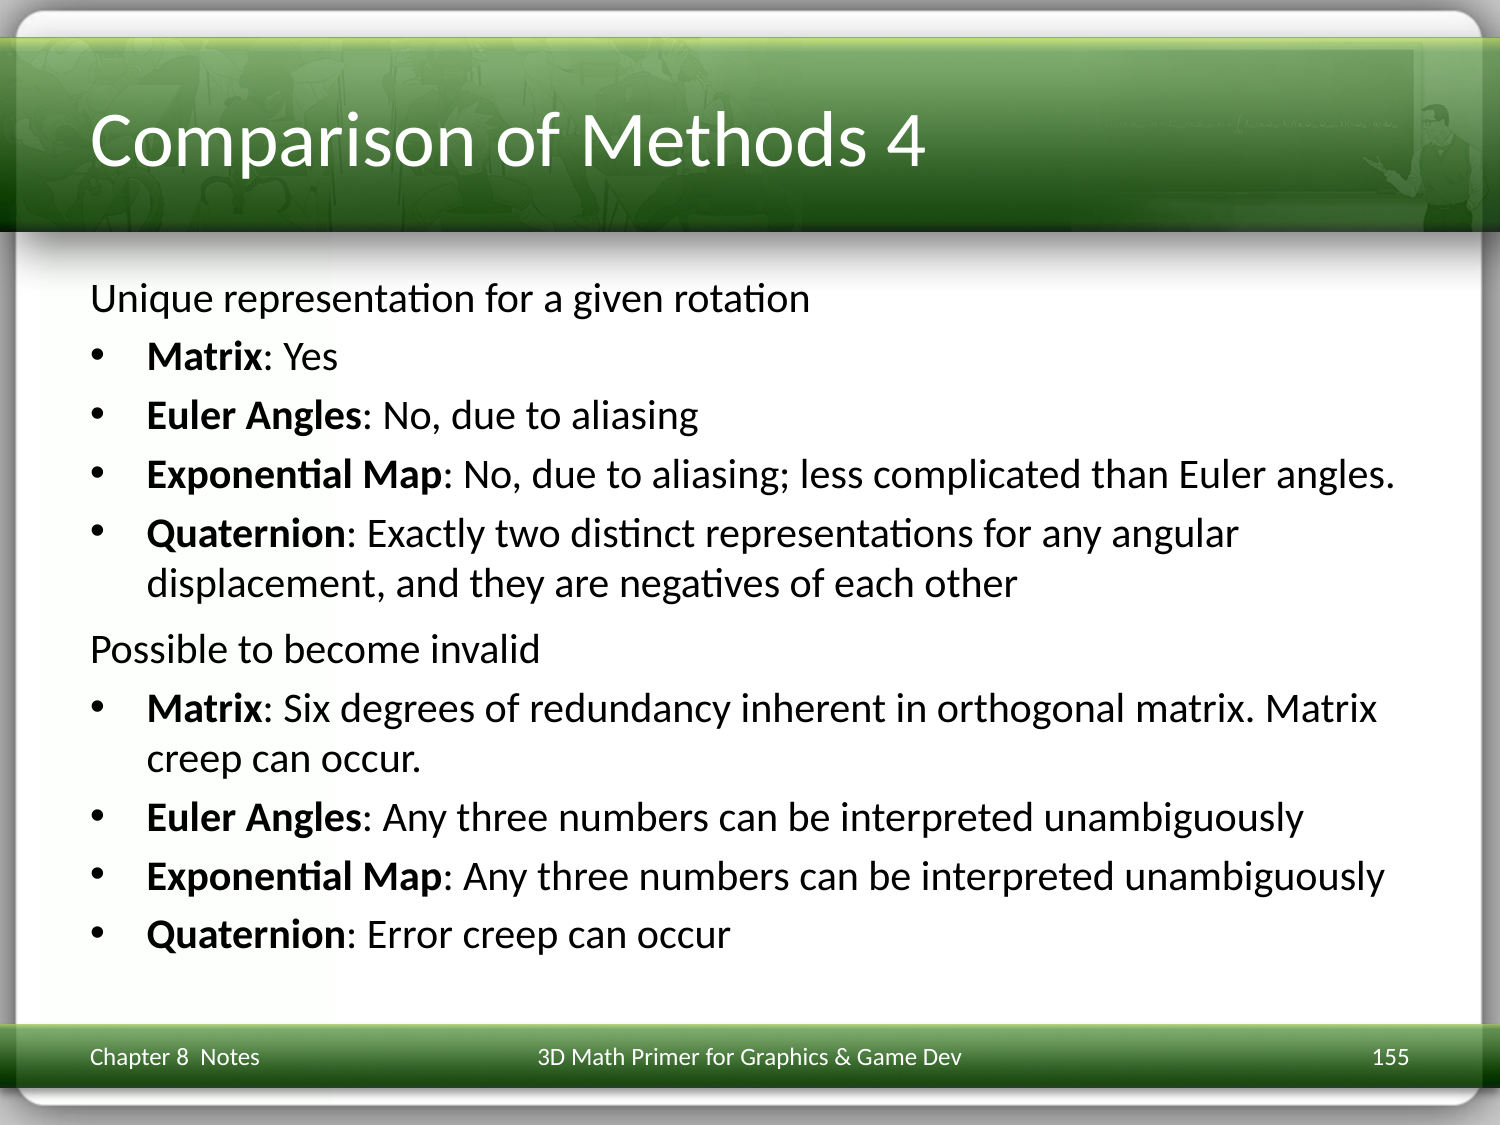

# Comparison of Methods 4
Unique representation for a given rotation
Matrix: Yes
Euler Angles: No, due to aliasing
Exponential Map: No, due to aliasing; less complicated than Euler angles.
Quaternion: Exactly two distinct representations for any angular displacement, and they are negatives of each other
Possible to become invalid
Matrix: Six degrees of redundancy inherent in orthogonal matrix. Matrix creep can occur.
Euler Angles: Any three numbers can be interpreted unambiguously
Exponential Map: Any three numbers can be interpreted unambiguously
Quaternion: Error creep can occur
Chapter 8  Notes
3D Math Primer for Graphics & Game Dev
155